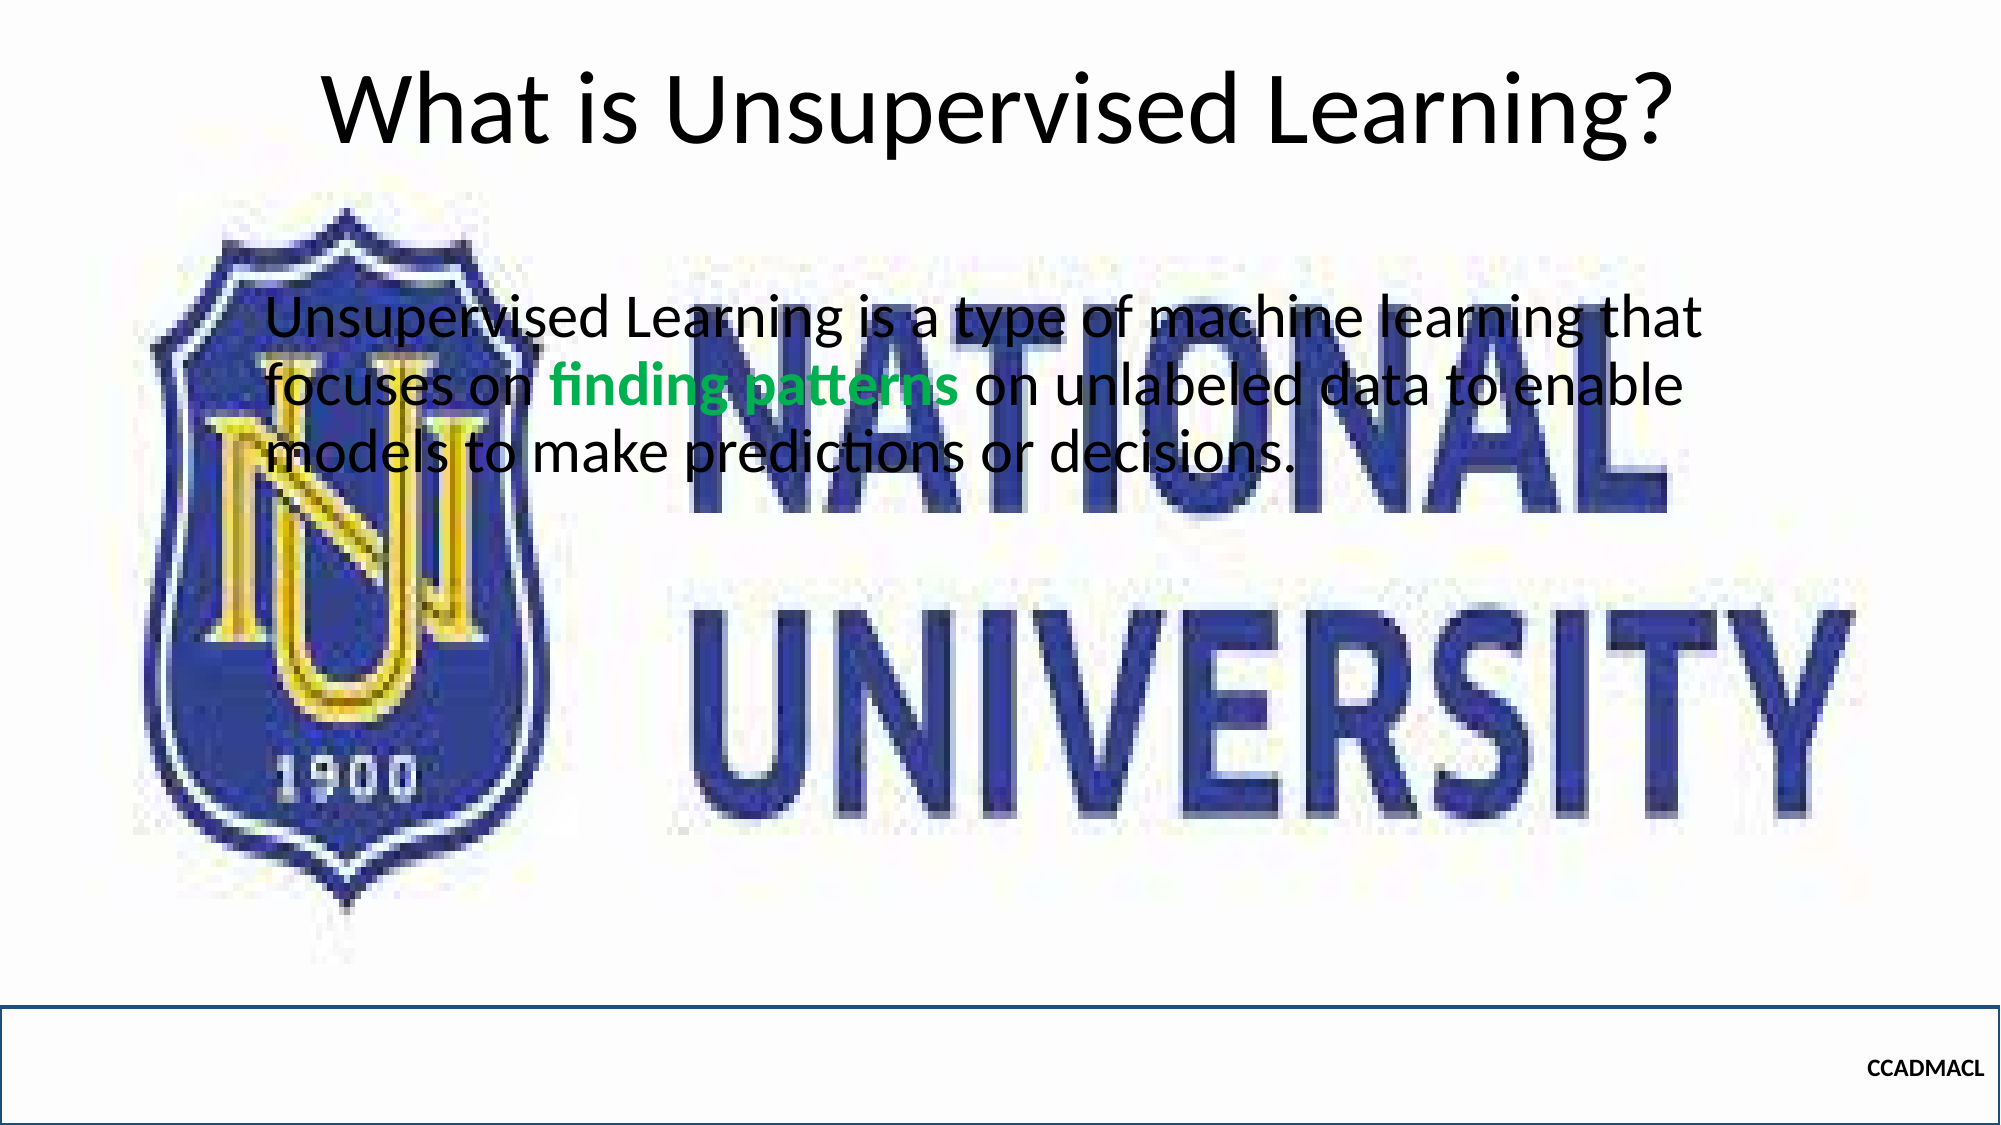

# What is Unsupervised Learning?
Unsupervised Learning is a type of machine learning that focuses on finding patterns on unlabeled data to enable models to make predictions or decisions.

CCADMACL